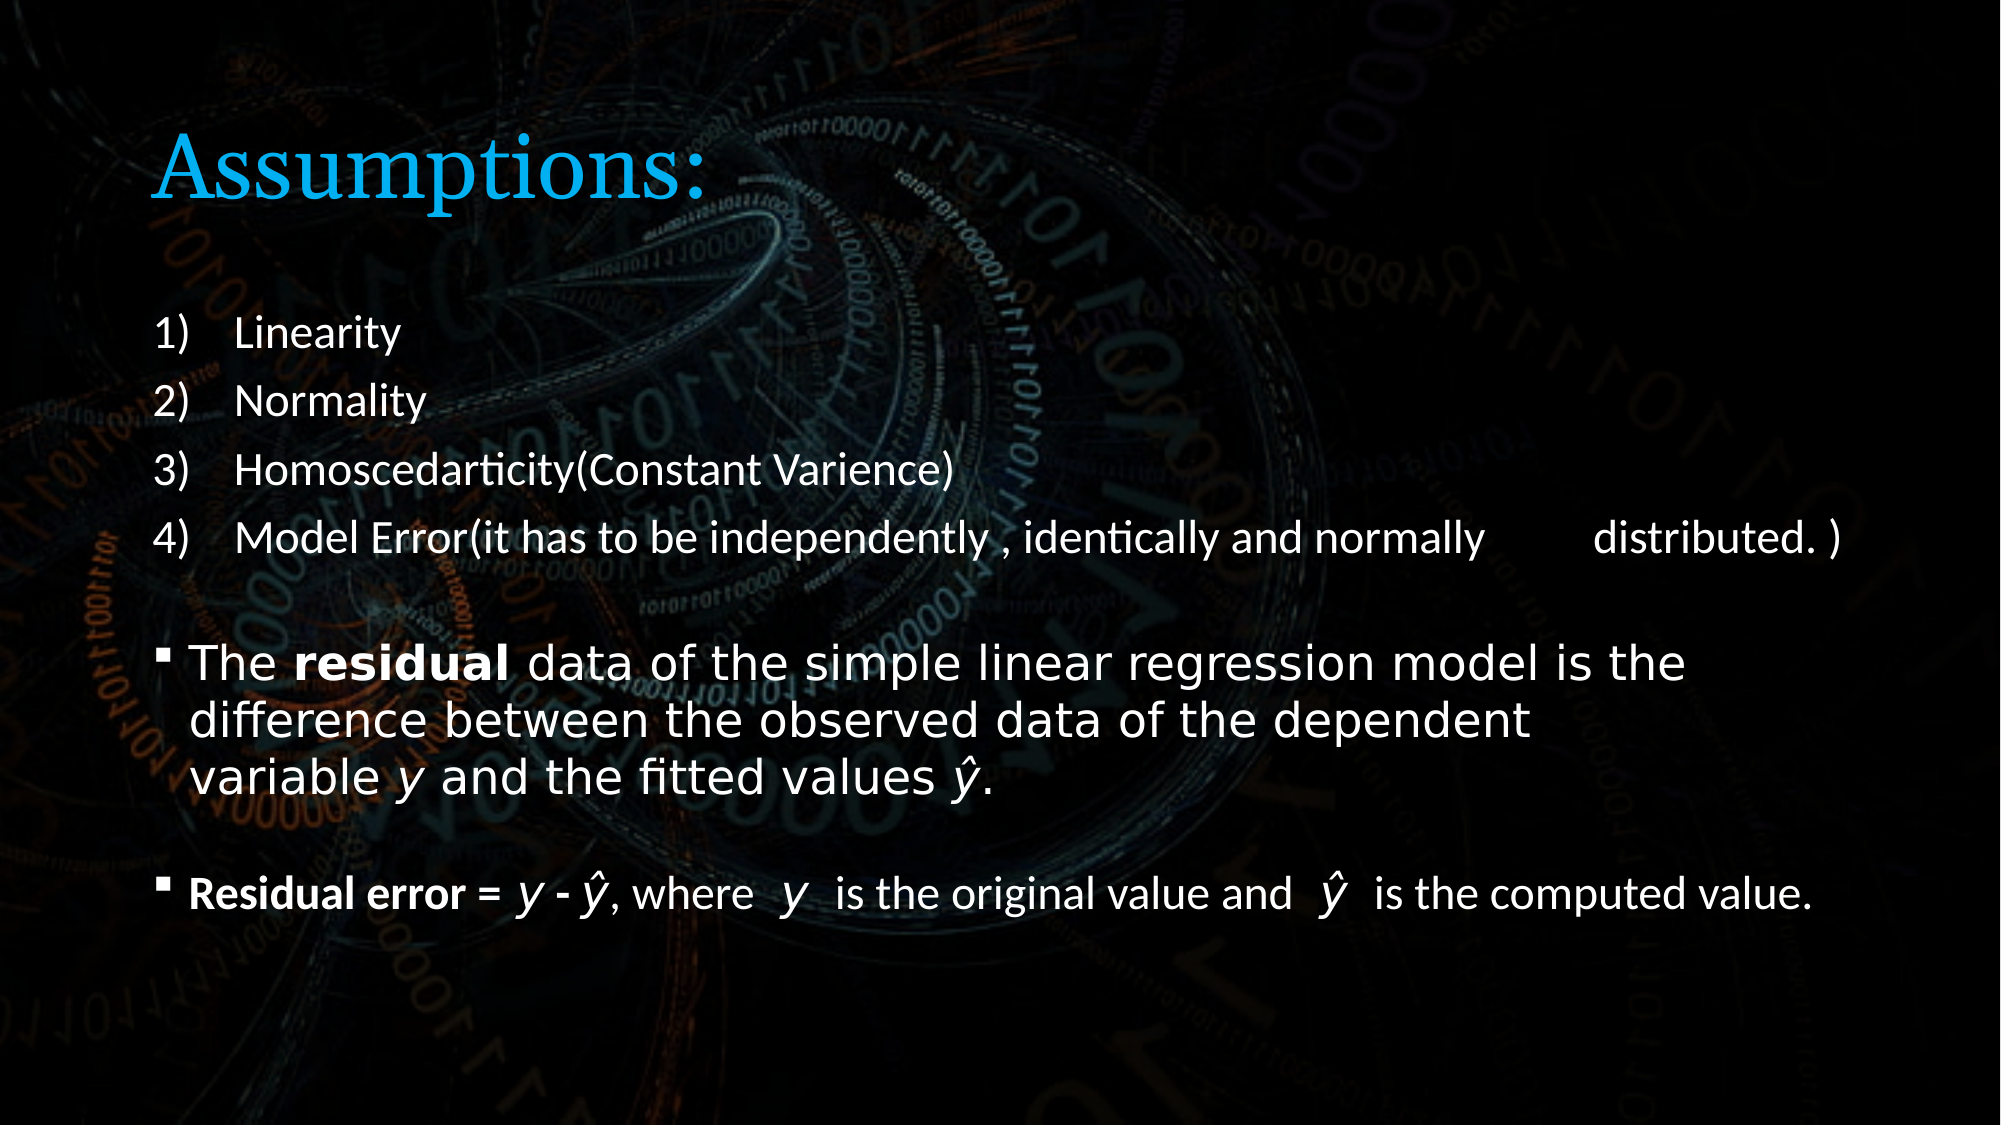

# Assumptions:
Linearity
Normality
Homoscedarticity(Constant Varience)
Model Error(it has to be independently , identically and normally          distributed. )

The residual data of the simple linear regression model is the difference between the observed data of the dependent variable y and the fitted values ŷ.

Residual error = y - ŷ, where  y  is the original value and  ŷ  is the computed value.